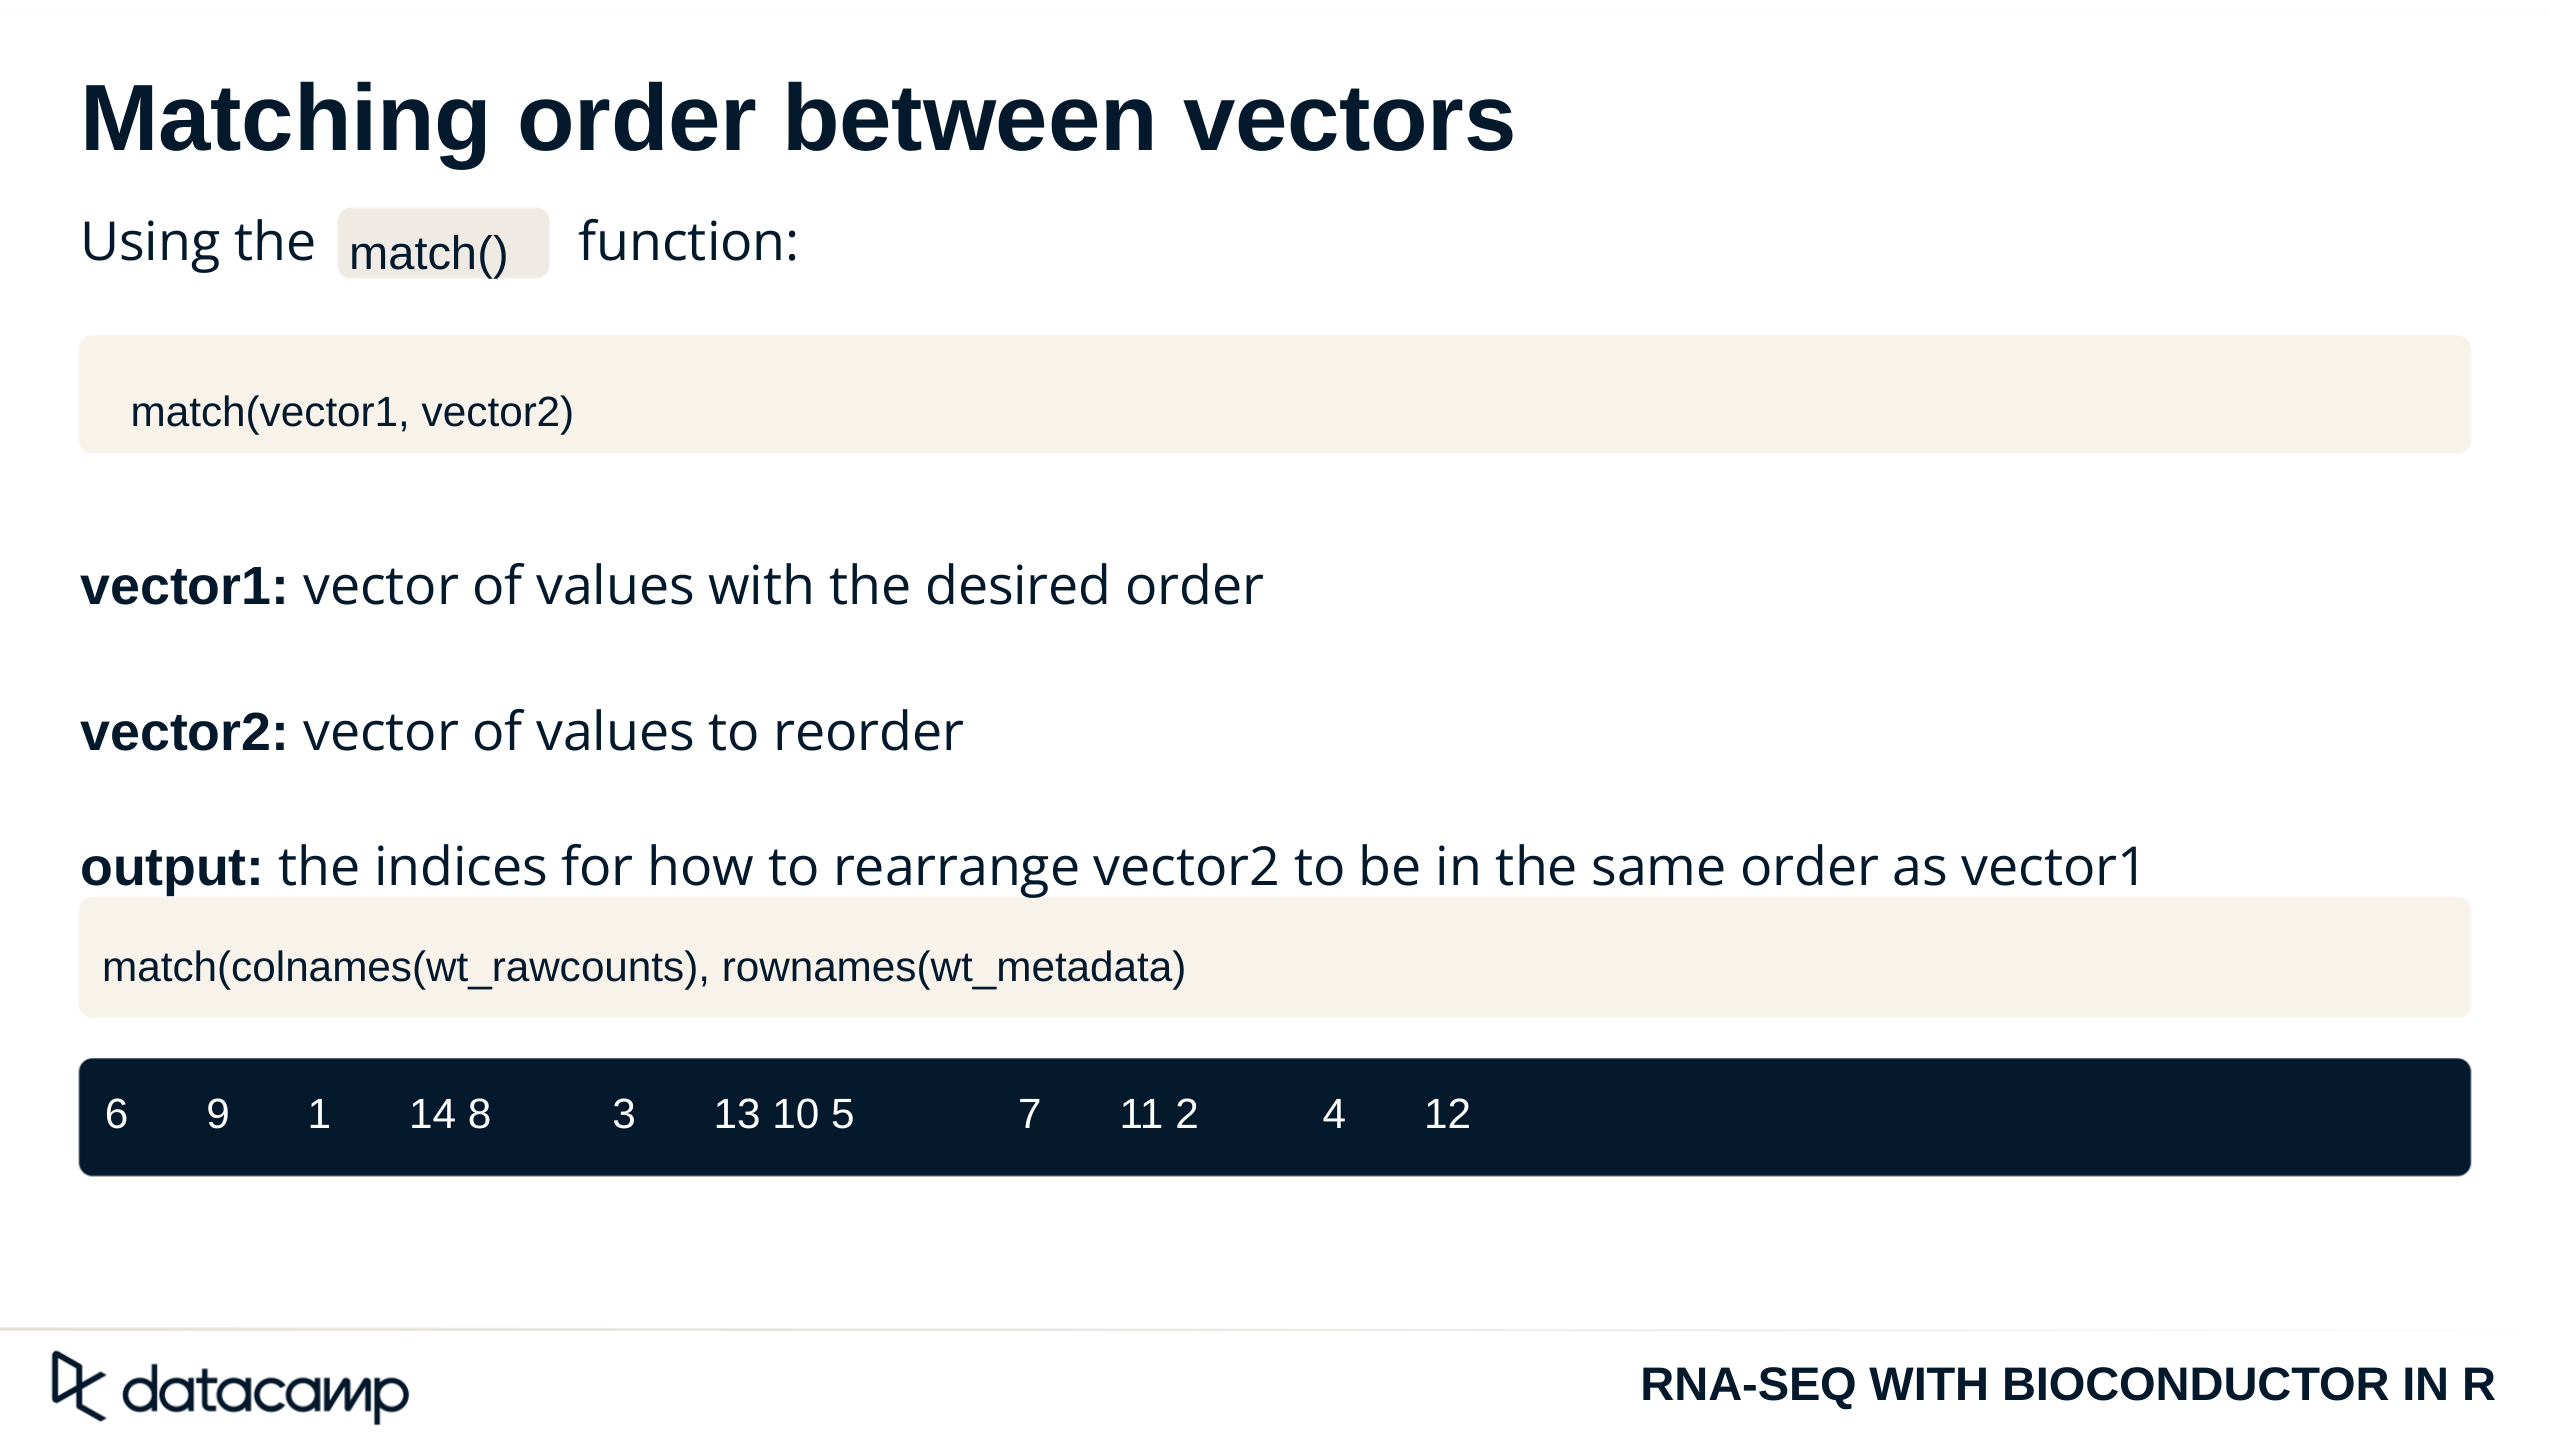

Matching order between vectors

Using the
function:
match()
match(vector1, vector2)
vector1: vector of values with the desired order
vector2: vector of values to reorder
output: the indices for how to rearrange vector2 to be in the same order as vector1
match(colnames(wt_rawcounts), rownames(wt_metadata)
6
9
1
14 8
3
13 10 5
7
11 2
4
12
RNA-SEQ WITH BIOCONDUCTOR IN R